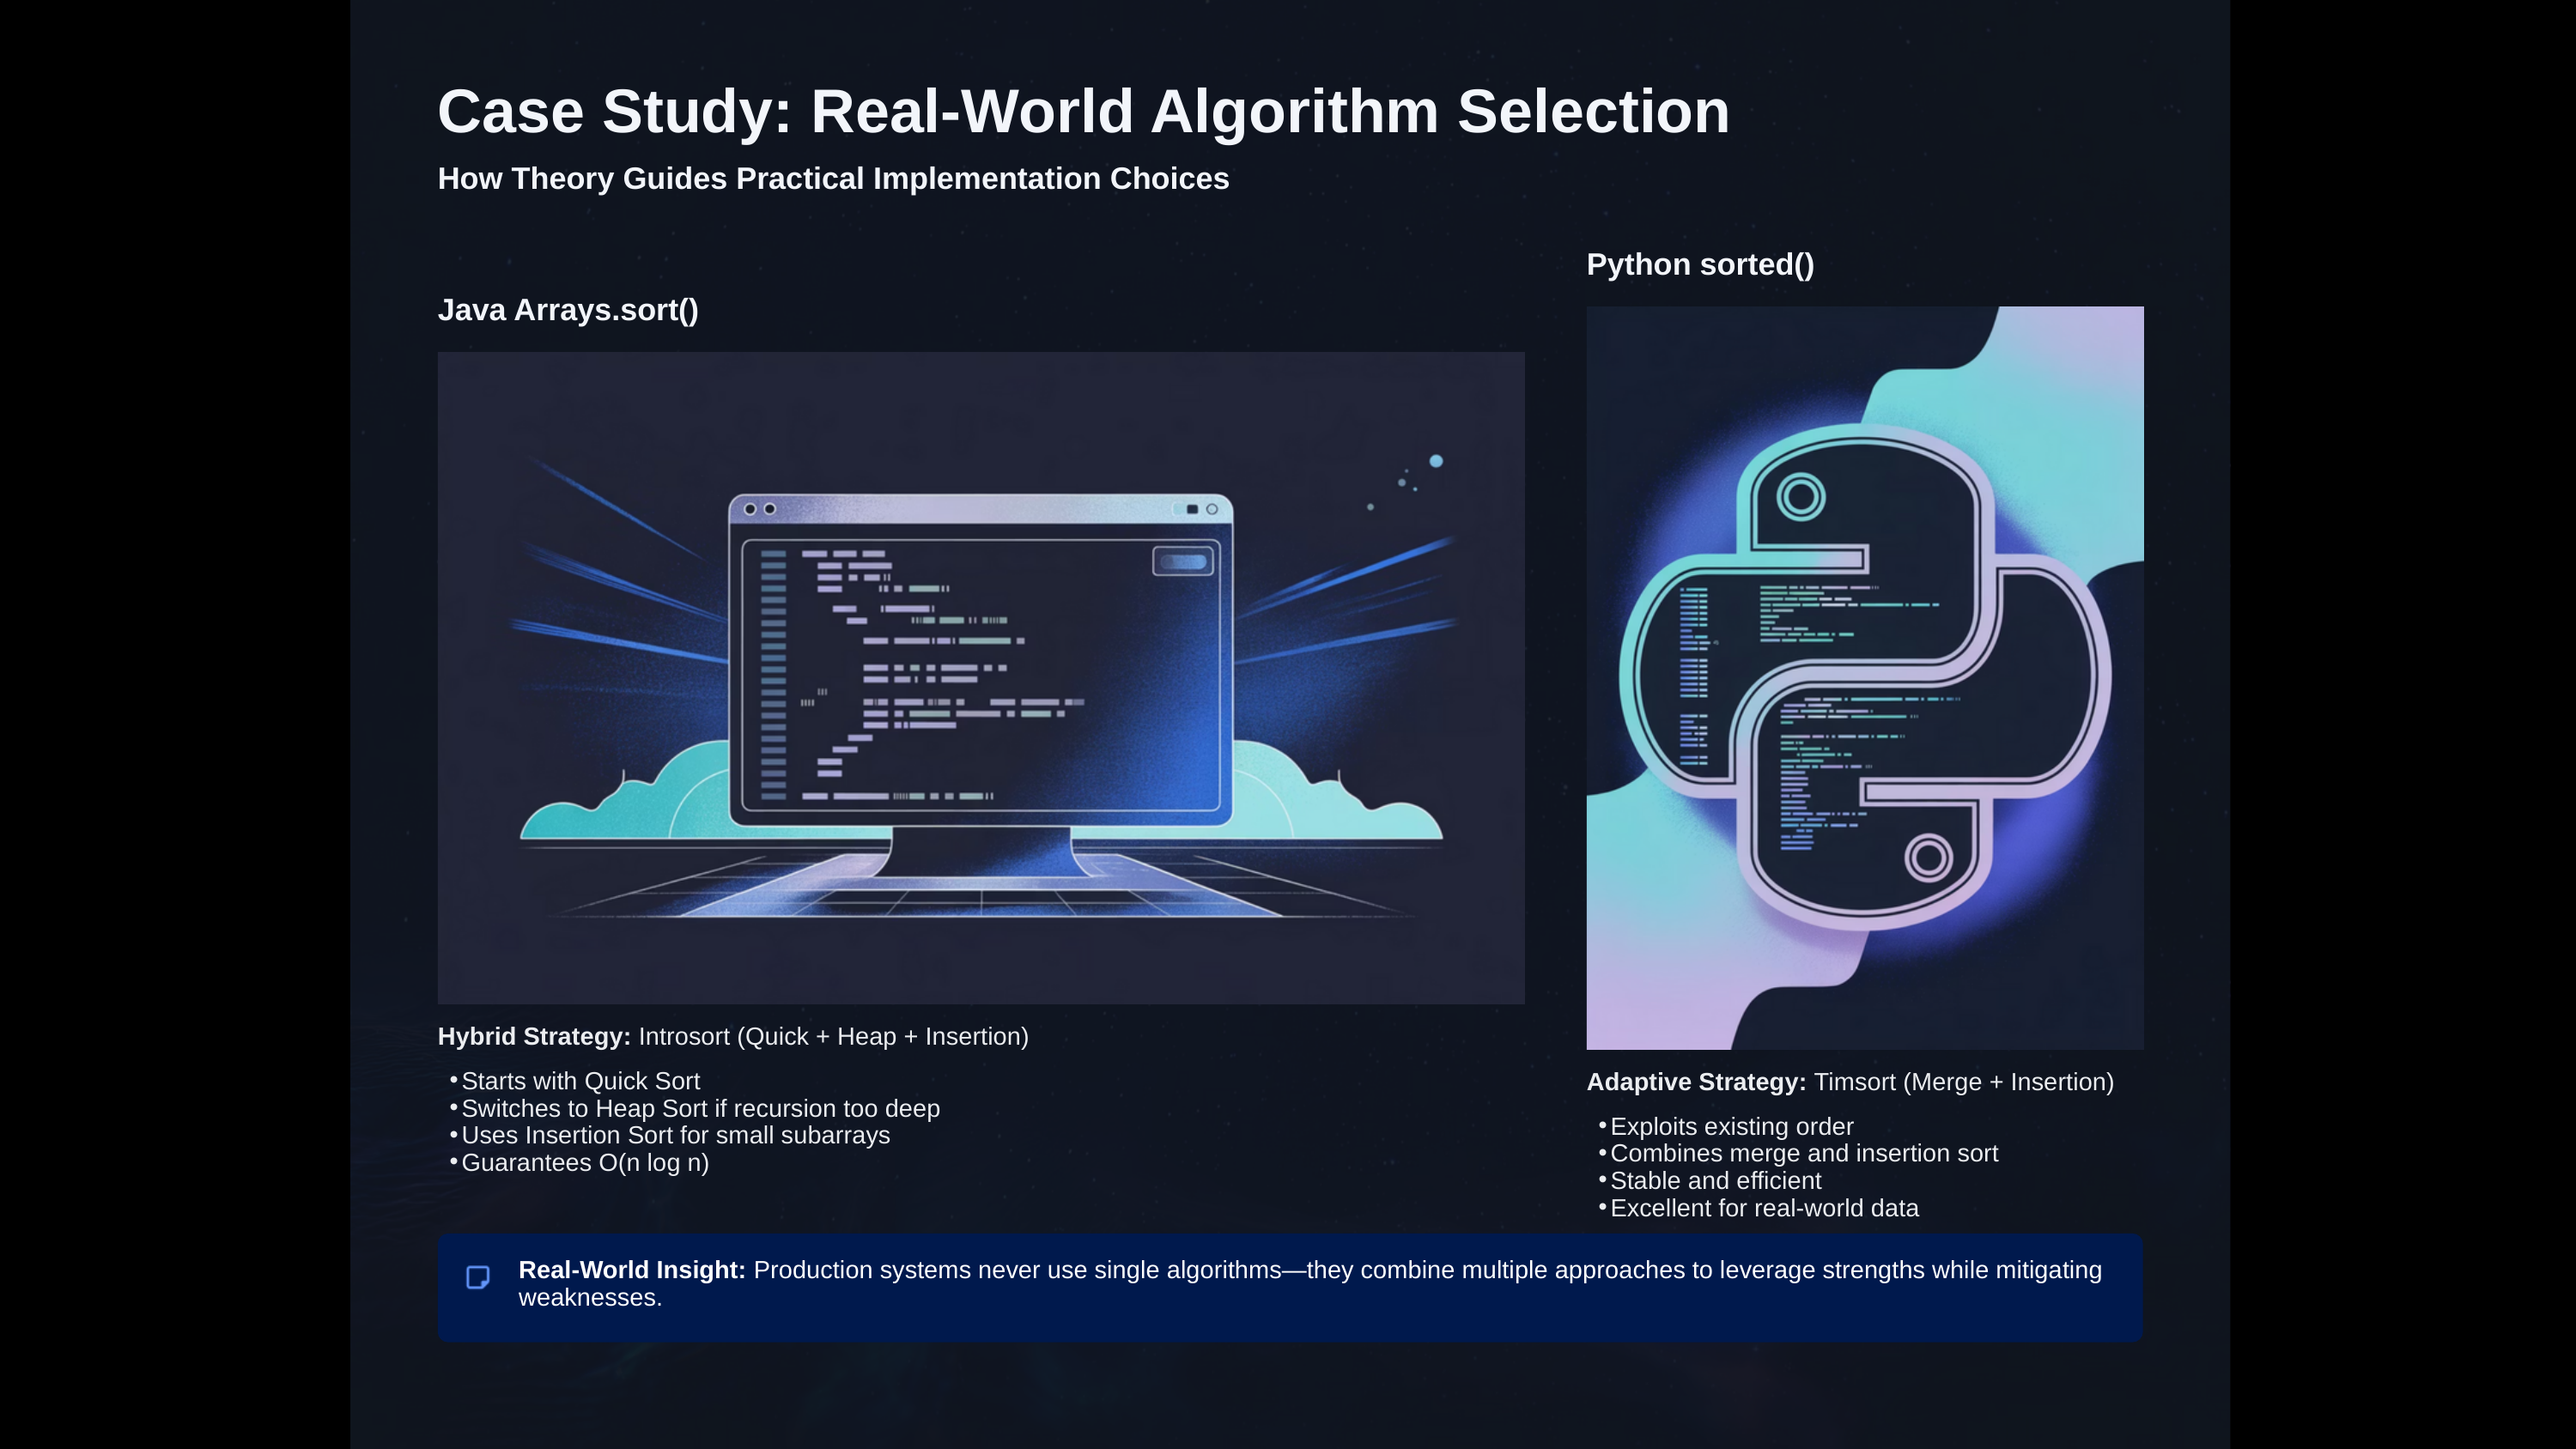

Case Study: Real-World Algorithm Selection
How Theory Guides Practical Implementation Choices
Python sorted()
Java Arrays.sort()

Hybrid Strategy: Introsort (Quick + Heap + Insertion)
Starts with Quick Sort
Switches to Heap Sort if recursion too deep
Uses Insertion Sort for small subarrays
Guarantees O(n log n)
Adaptive Strategy: Timsort (Merge + Insertion)
Exploits existing order
Combines merge and insertion sort
Stable and efficient
Excellent for real-world data

Real-World Insight: Production systems never use single algorithms—they combine multiple approaches to leverage strengths while mitigating weaknesses.